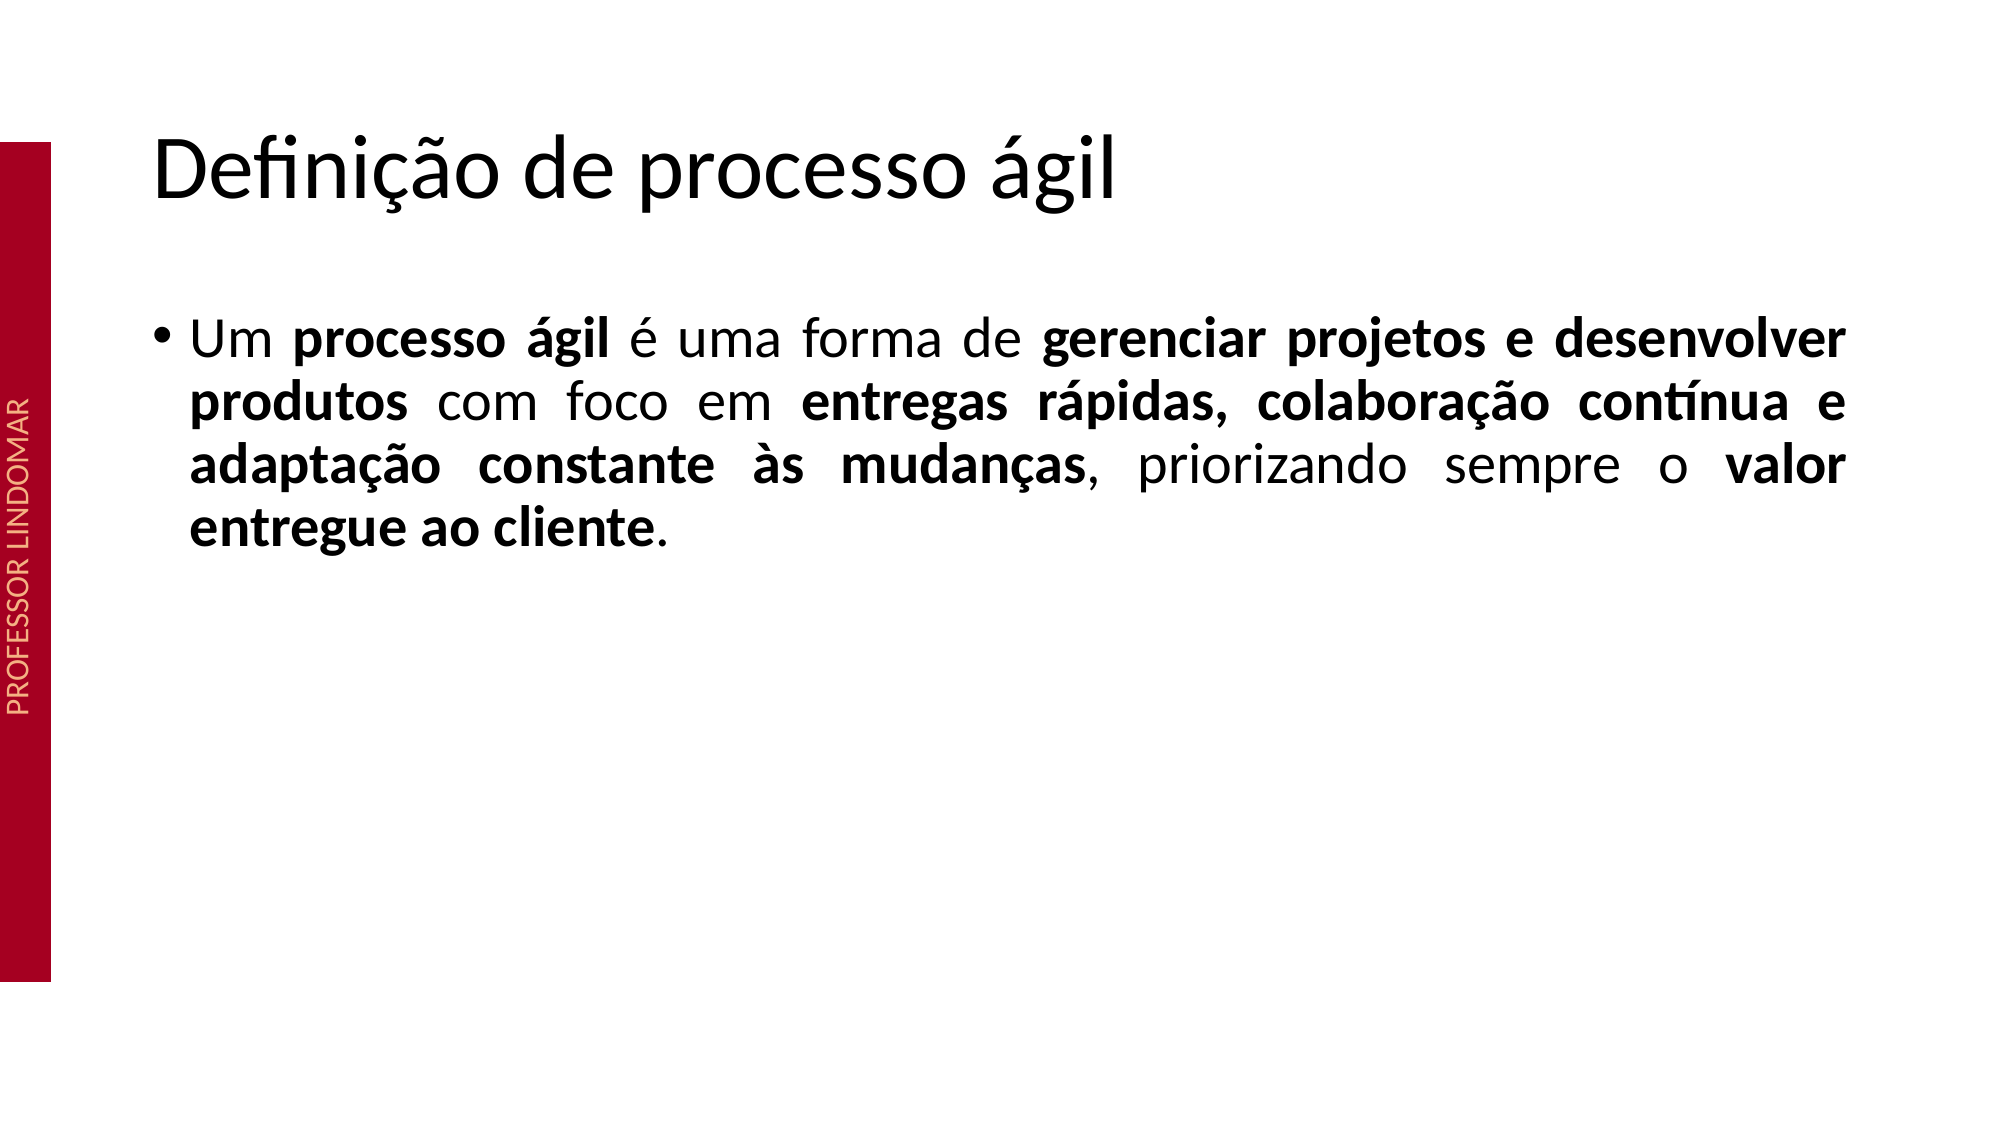

# Definição de processo ágil
Um processo ágil é uma forma de gerenciar projetos e desenvolver produtos com foco em entregas rápidas, colaboração contínua e adaptação constante às mudanças, priorizando sempre o valor entregue ao cliente.